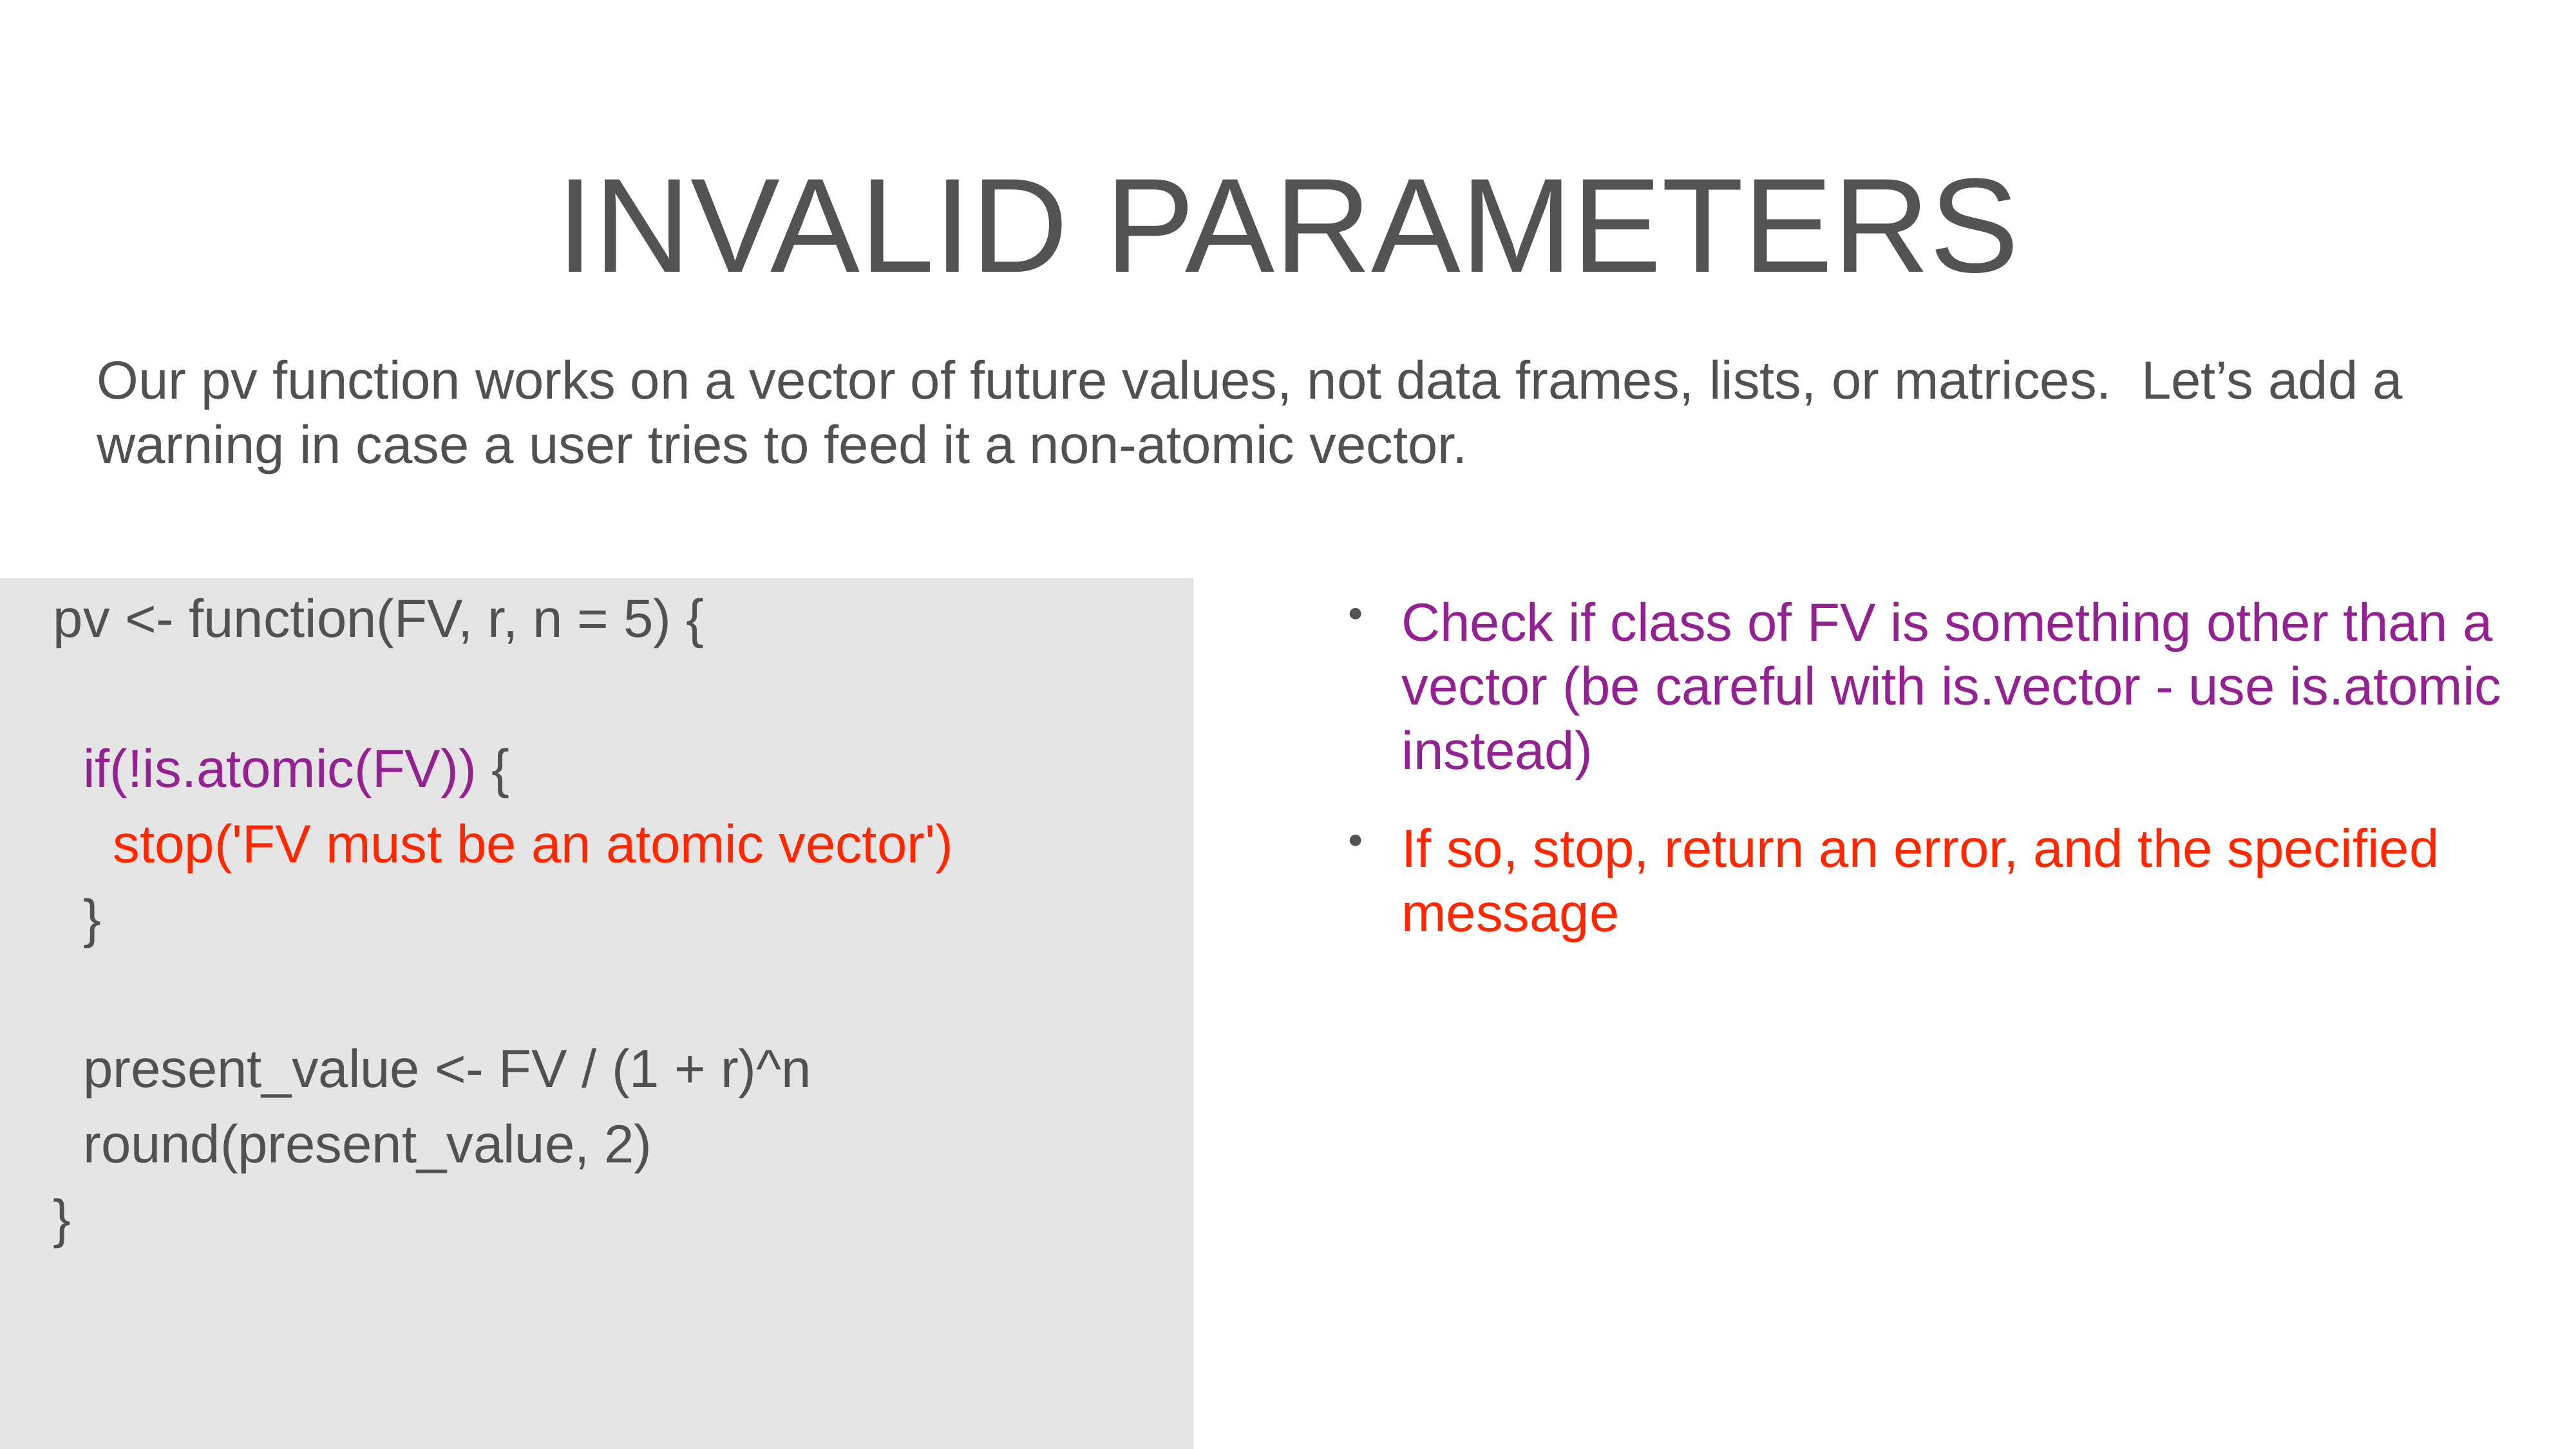

# invalid parameters
Our pv function works on a vector of future values, not data frames, lists, or matrices.  Let’s add a warning in case a user tries to feed it a non-atomic vector.
pv <- function(FV, r, n = 5) {

  if(!is.atomic(FV)) {
    stop('FV must be an atomic vector')
  }

  present_value <- FV / (1 + r)^n
  round(present_value, 2)
}

Check if class of FV is something other than a vector (be careful with is.vector - use is.atomic instead)
If so, stop, return an error, and the specified message